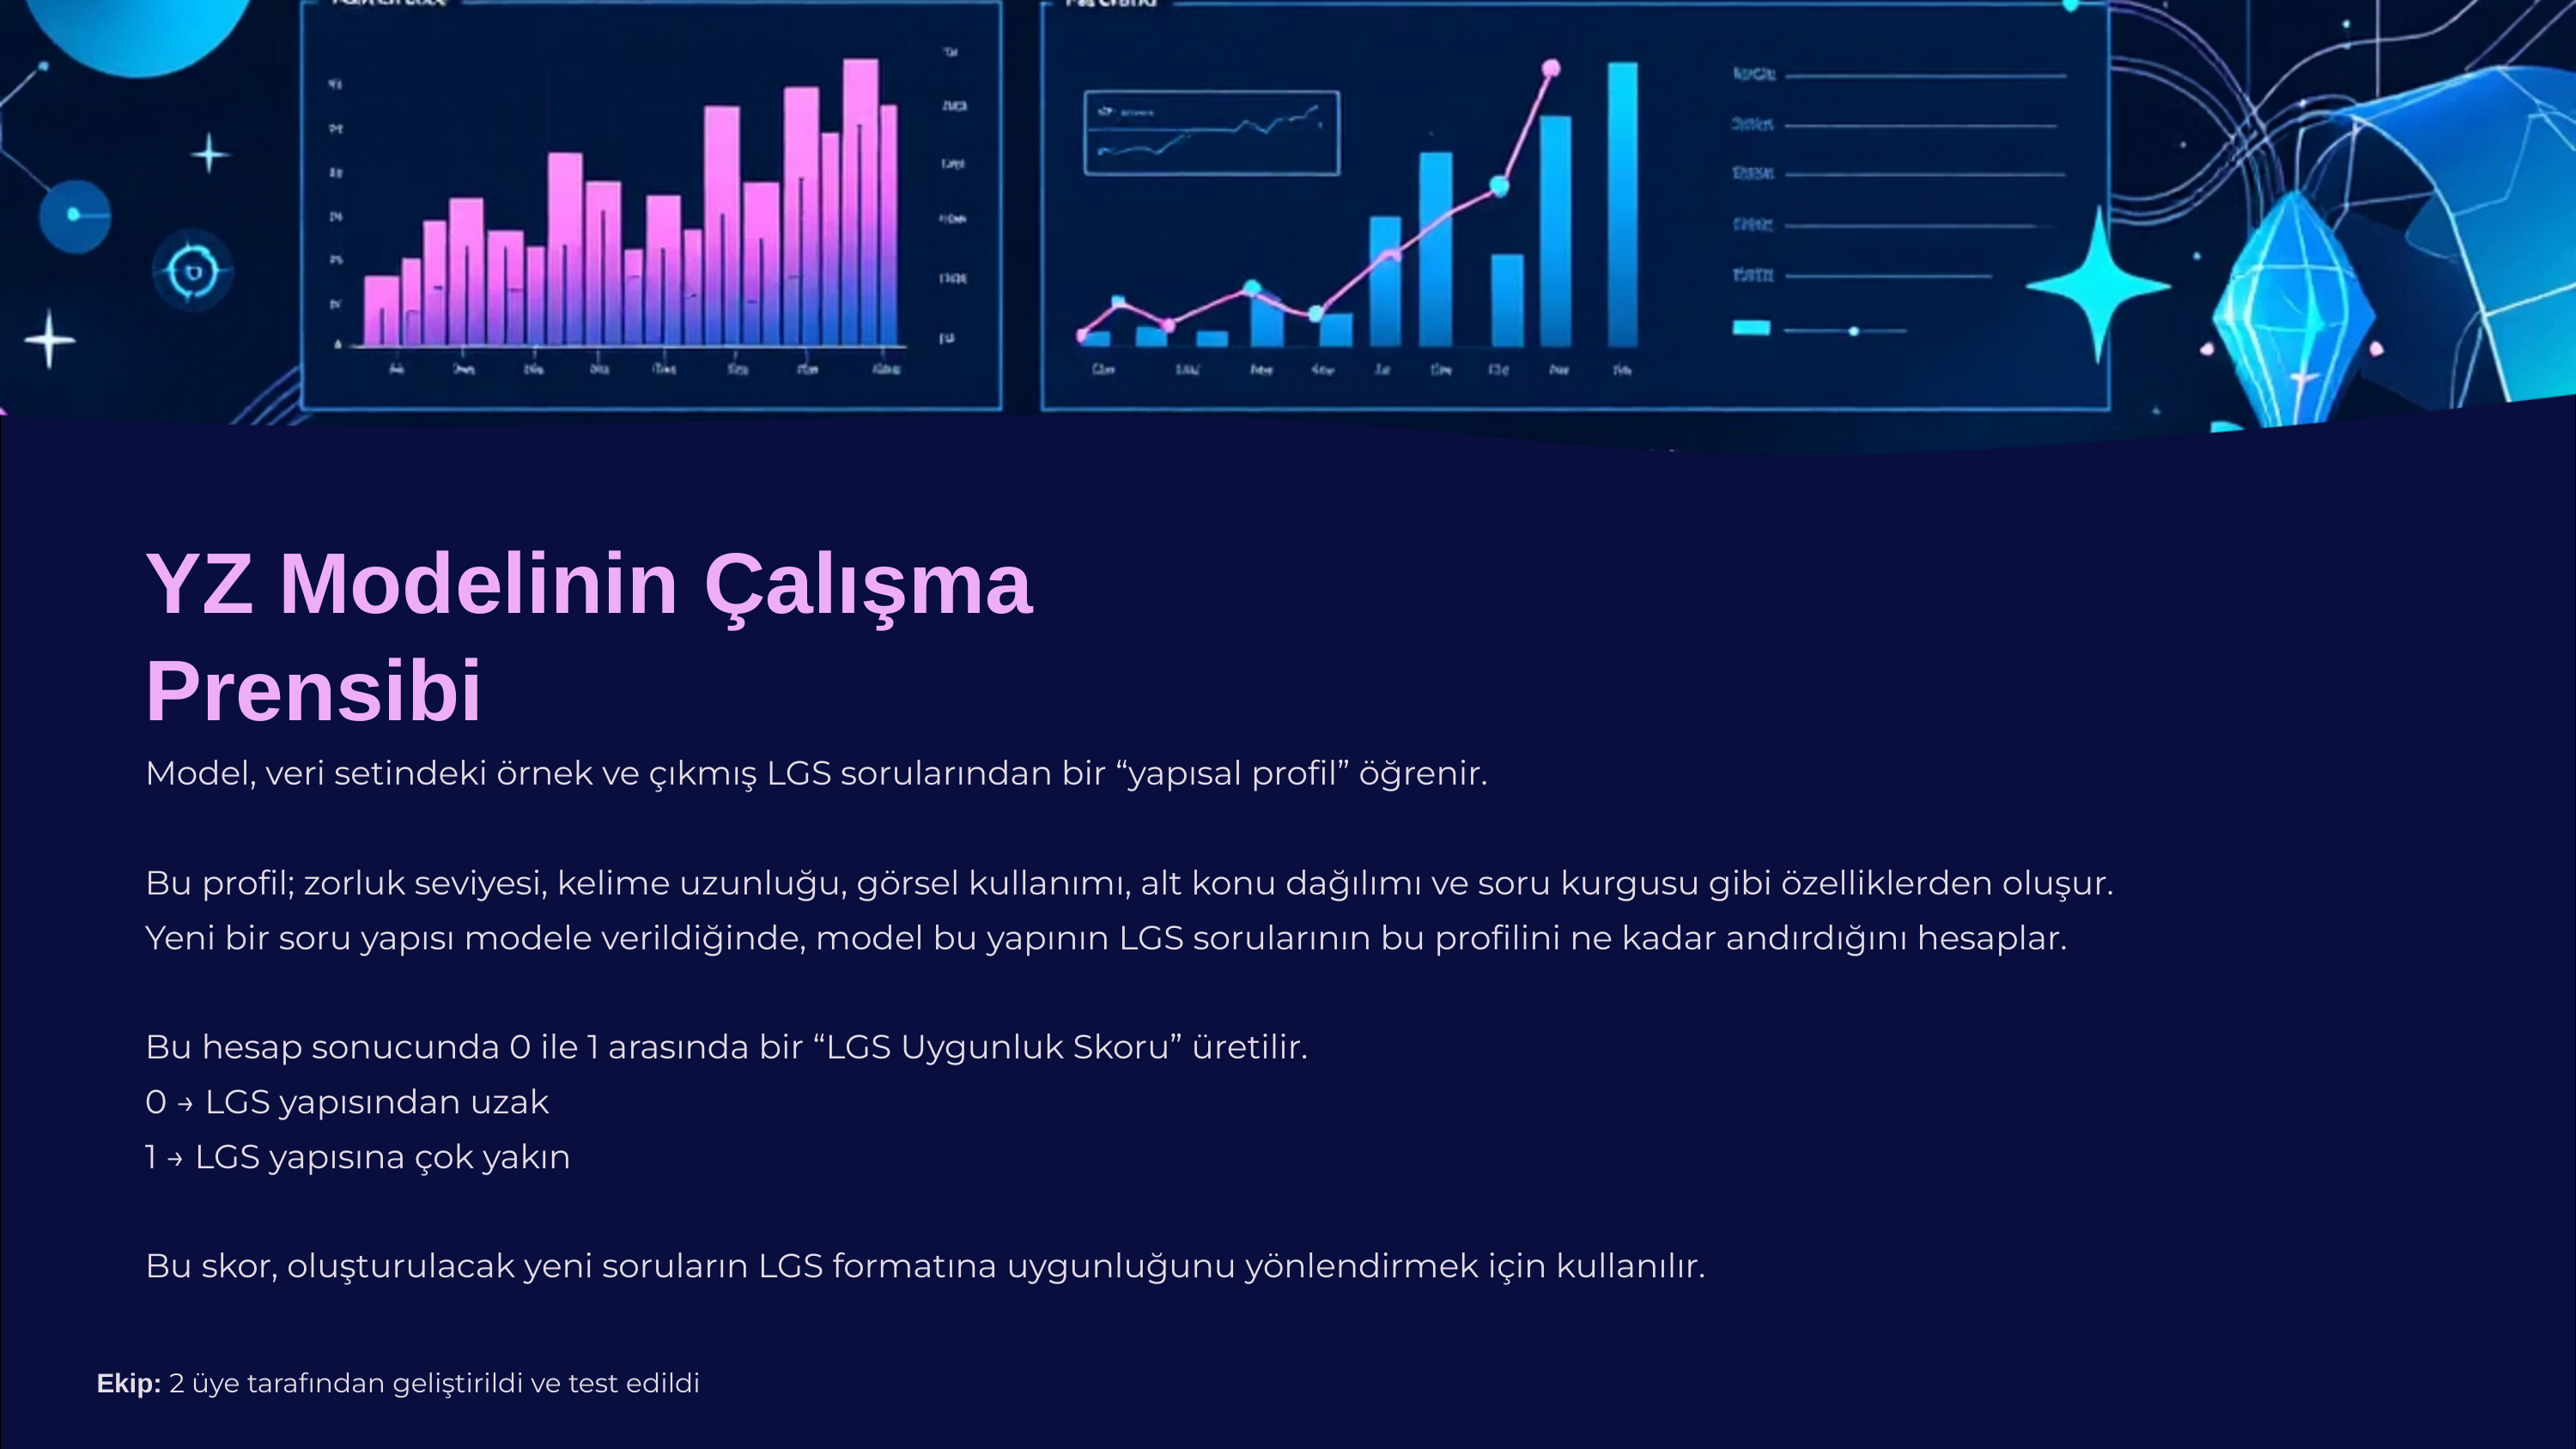

YZ Modelinin Çalışma Prensibi
Model, veri setindeki örnek ve çıkmış LGS sorularından bir “yapısal profil” öğrenir.

Bu profil; zorluk seviyesi, kelime uzunluğu, görsel kullanımı, alt konu dağılımı ve soru kurgusu gibi özelliklerden oluşur.
Yeni bir soru yapısı modele verildiğinde, model bu yapının LGS sorularının bu profilini ne kadar andırdığını hesaplar.

Bu hesap sonucunda 0 ile 1 arasında bir “LGS Uygunluk Skoru” üretilir.
0 → LGS yapısından uzak
1 → LGS yapısına çok yakın

Bu skor, oluşturulacak yeni soruların LGS formatına uygunluğunu yönlendirmek için kullanılır.
Ekip: 2 üye tarafından geliştirildi ve test edildi